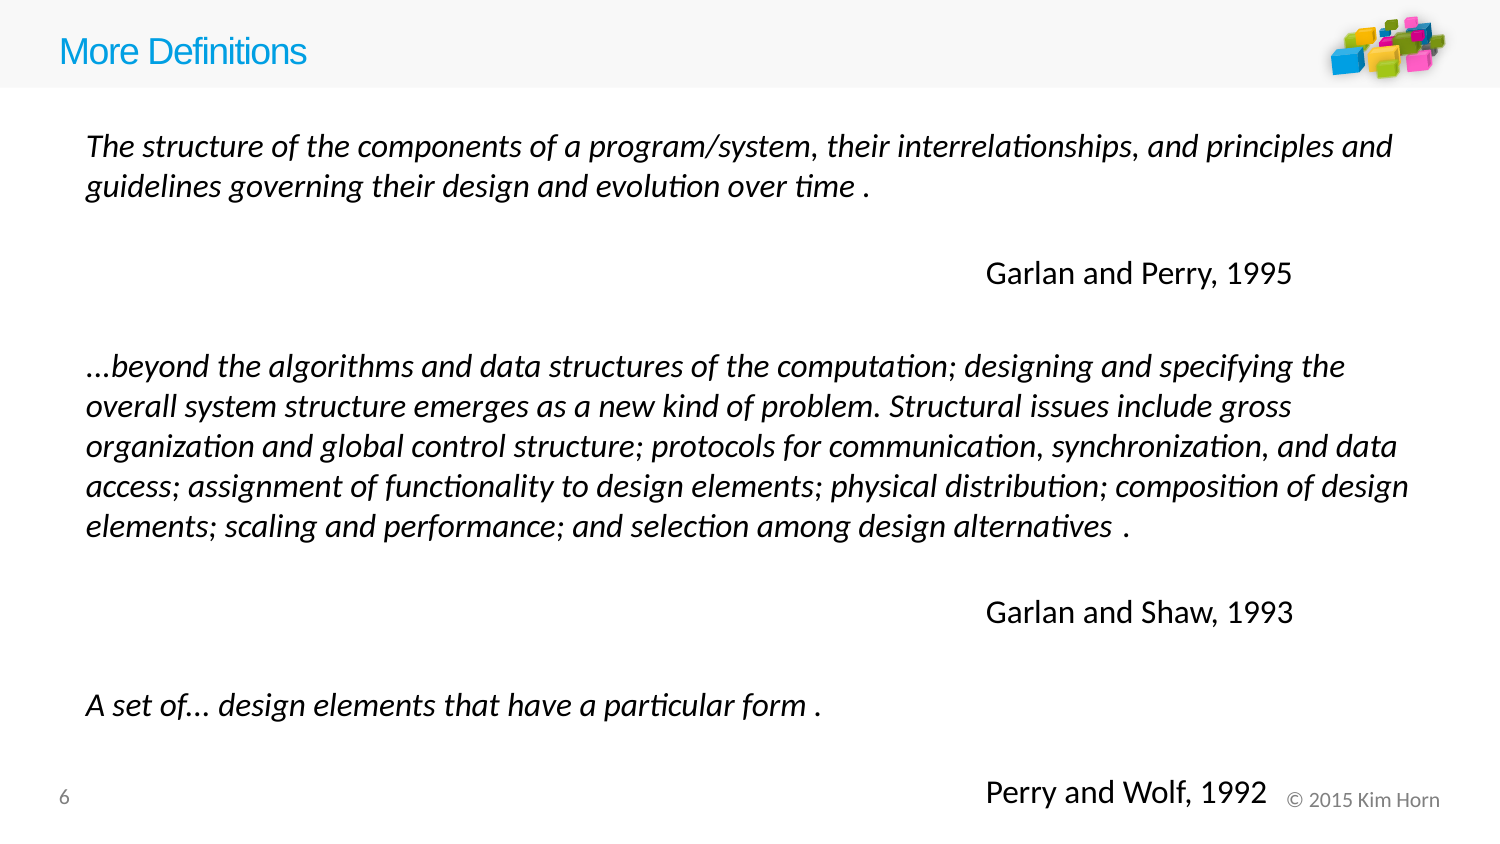

# More Definitions
The structure of the components of a program/system, their interrelationships, and principles and guidelines governing their design and evolution over time .
														Garlan and Perry, 1995

...beyond the algorithms and data structures of the computation; designing and specifying the overall system structure emerges as a new kind of problem. Structural issues include gross organization and global control structure; protocols for communication, synchronization, and data access; assignment of functionality to design elements; physical distribution; composition of design elements; scaling and performance; and selection among design alternatives .
														Garlan and Shaw, 1993

A set of... design elements that have a particular form .
														Perry and Wolf, 1992